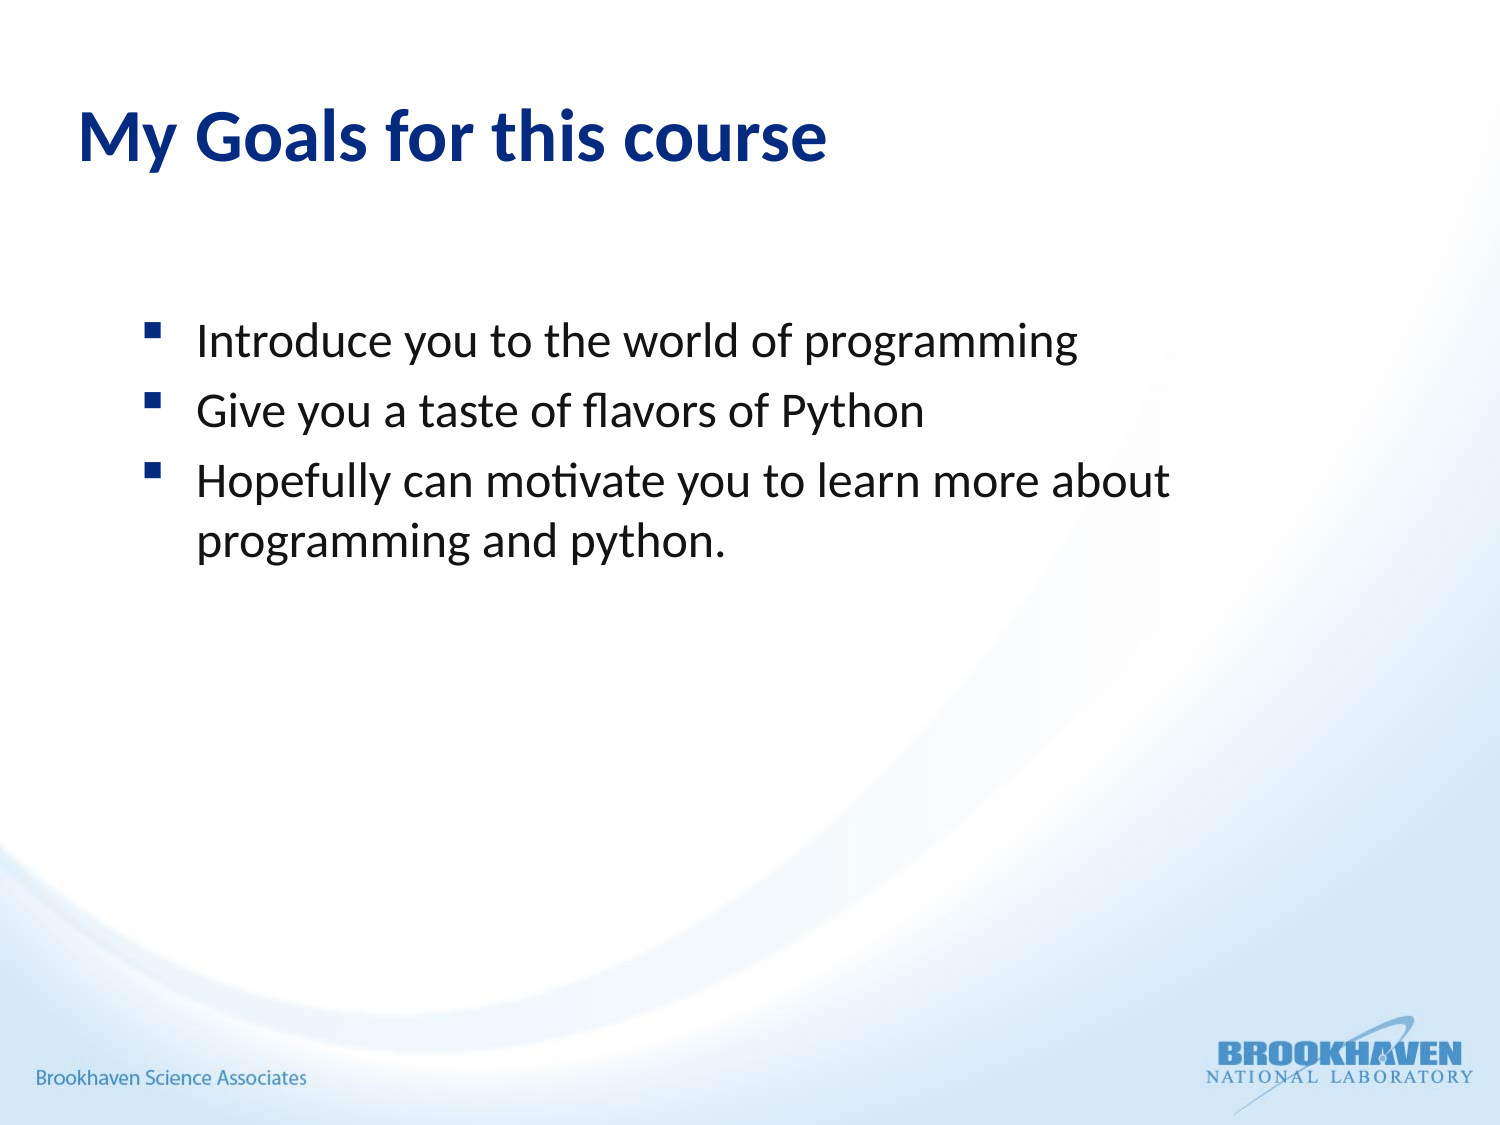

# My Goals for this course
Introduce you to the world of programming
Give you a taste of flavors of Python
Hopefully can motivate you to learn more about programming and python.